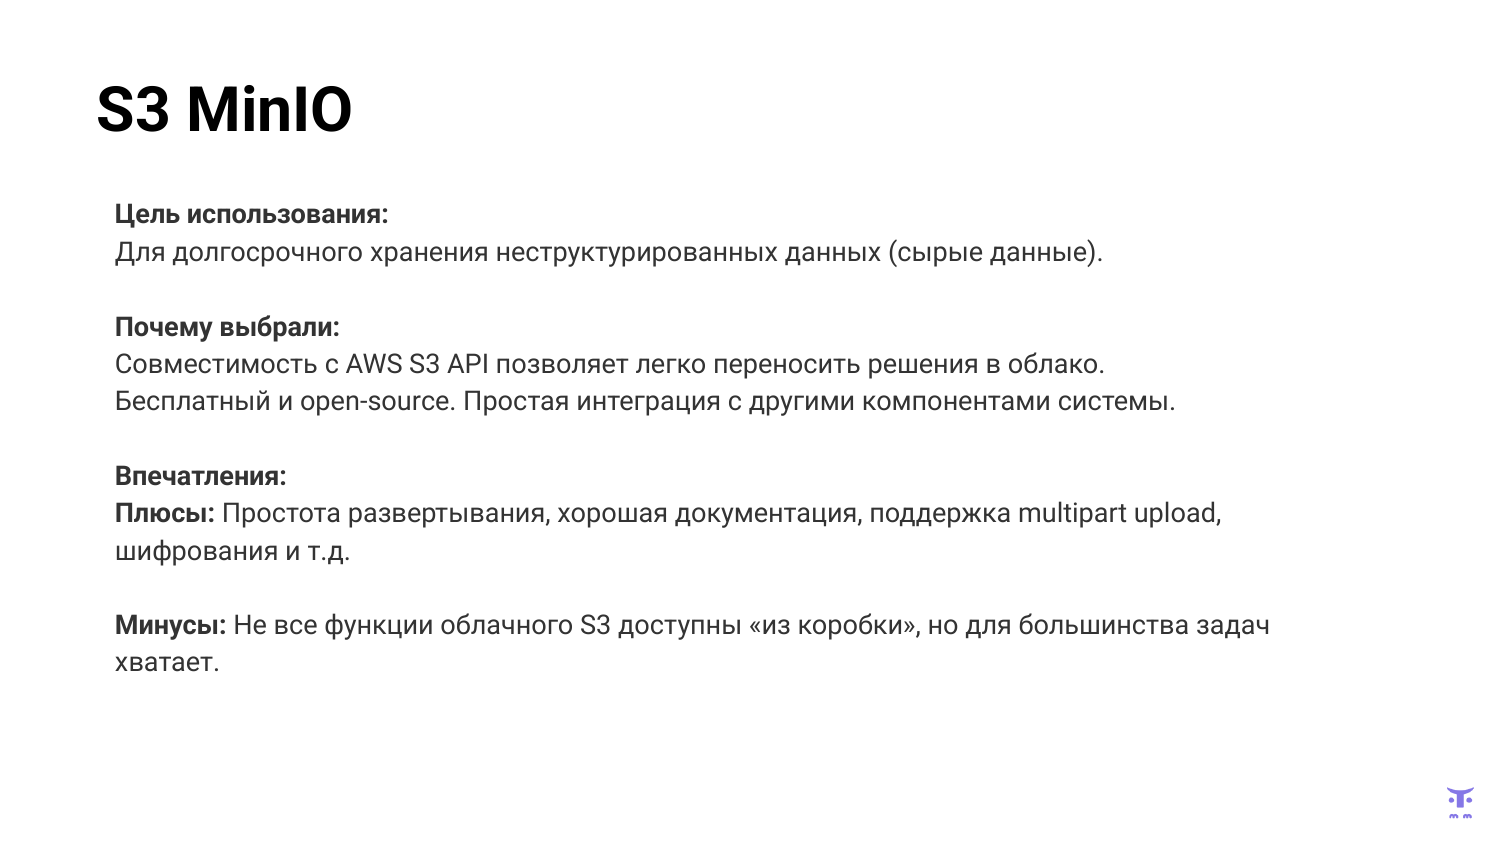

# S3 MinIO
Цель использования:
Для долгосрочного хранения неструктурированных данных (сырые данные).

Почему выбрали:
Совместимость с AWS S3 API позволяет легко переносить решения в облако.
Бесплатный и open-source. Простая интеграция с другими компонентами системы.

Впечатления:
Плюсы: Простота развертывания, хорошая документация, поддержка multipart upload, шифрования и т.д.

Минусы: Не все функции облачного S3 доступны «из коробки», но для большинства задач хватает.